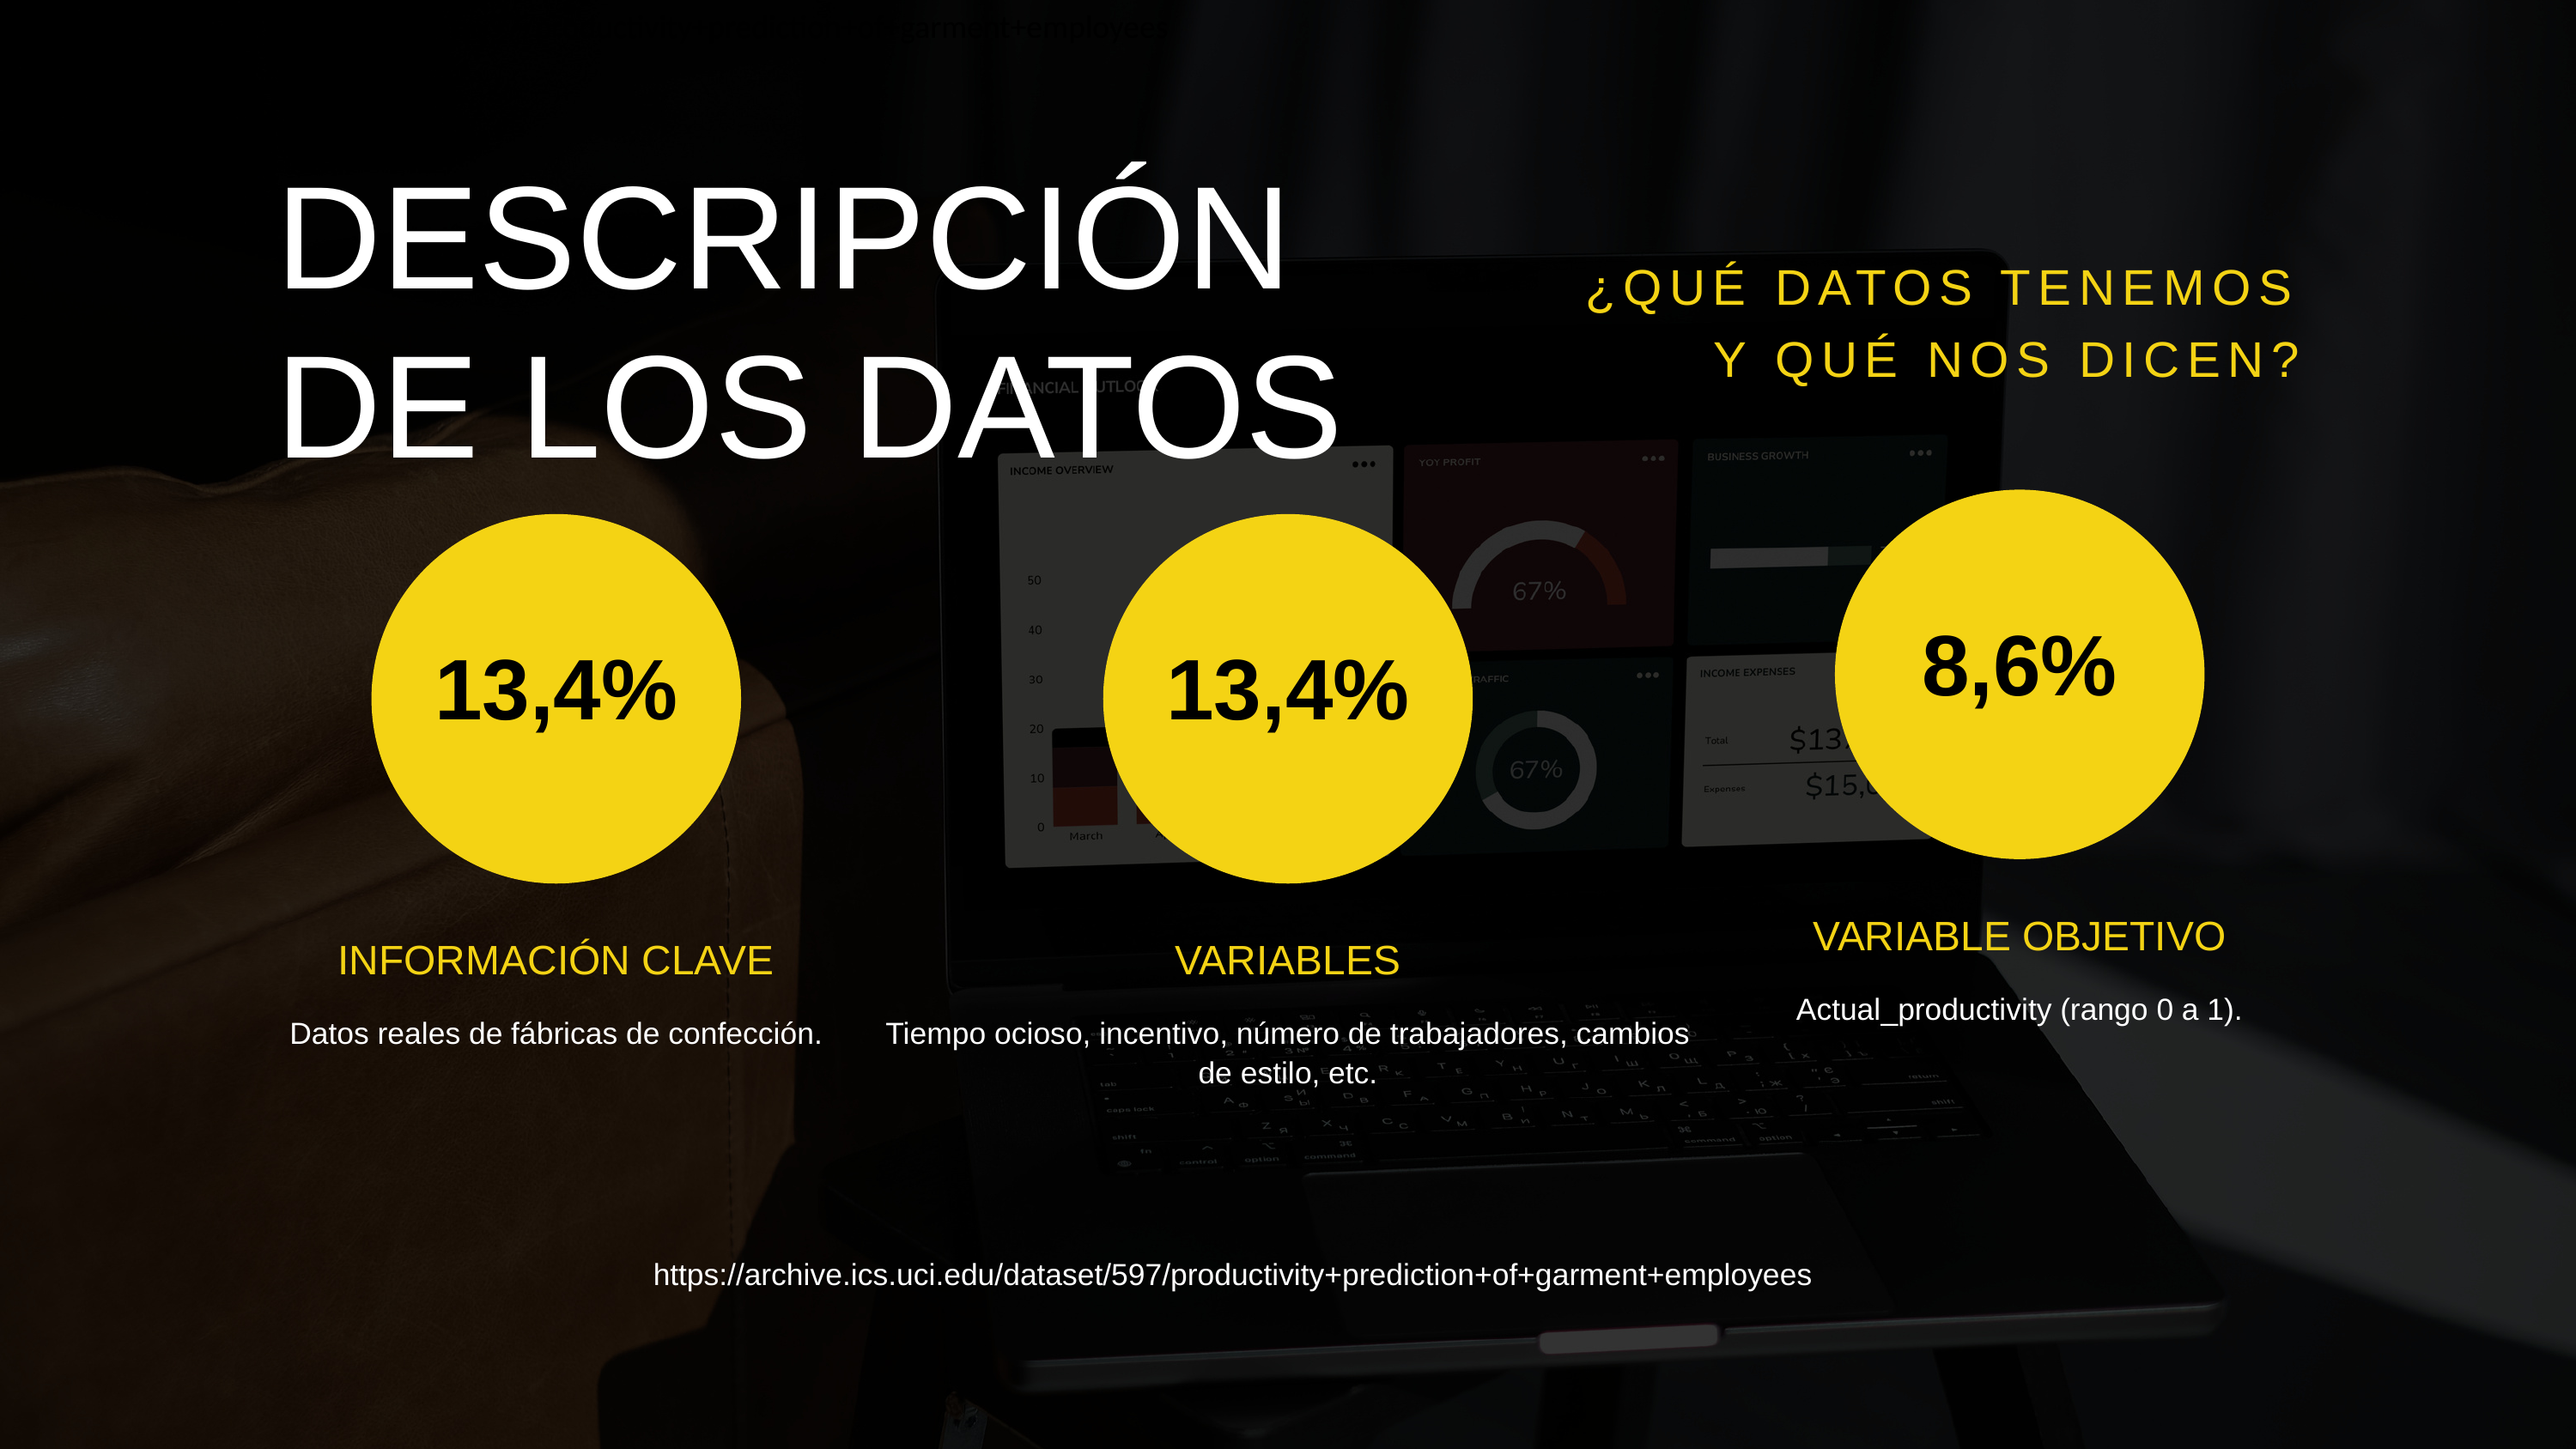

https://archive.ics.uci.edu/dataset/597/productivity+prediction+of+garment+employees
DESCRIPCIÓN DE LOS DATOS
¿QUÉ DATOS TENEMOS Y QUÉ NOS DICEN?

8,6%

13,4%

13,4%
VARIABLE OBJETIVO
INFORMACIÓN CLAVE
VARIABLES
Actual_productivity (rango 0 a 1).
Datos reales de fábricas de confección.
Tiempo ocioso, incentivo, número de trabajadores, cambios de estilo, etc.

https://archive.ics.uci.edu/dataset/597/productivity+prediction+of+garment+employees